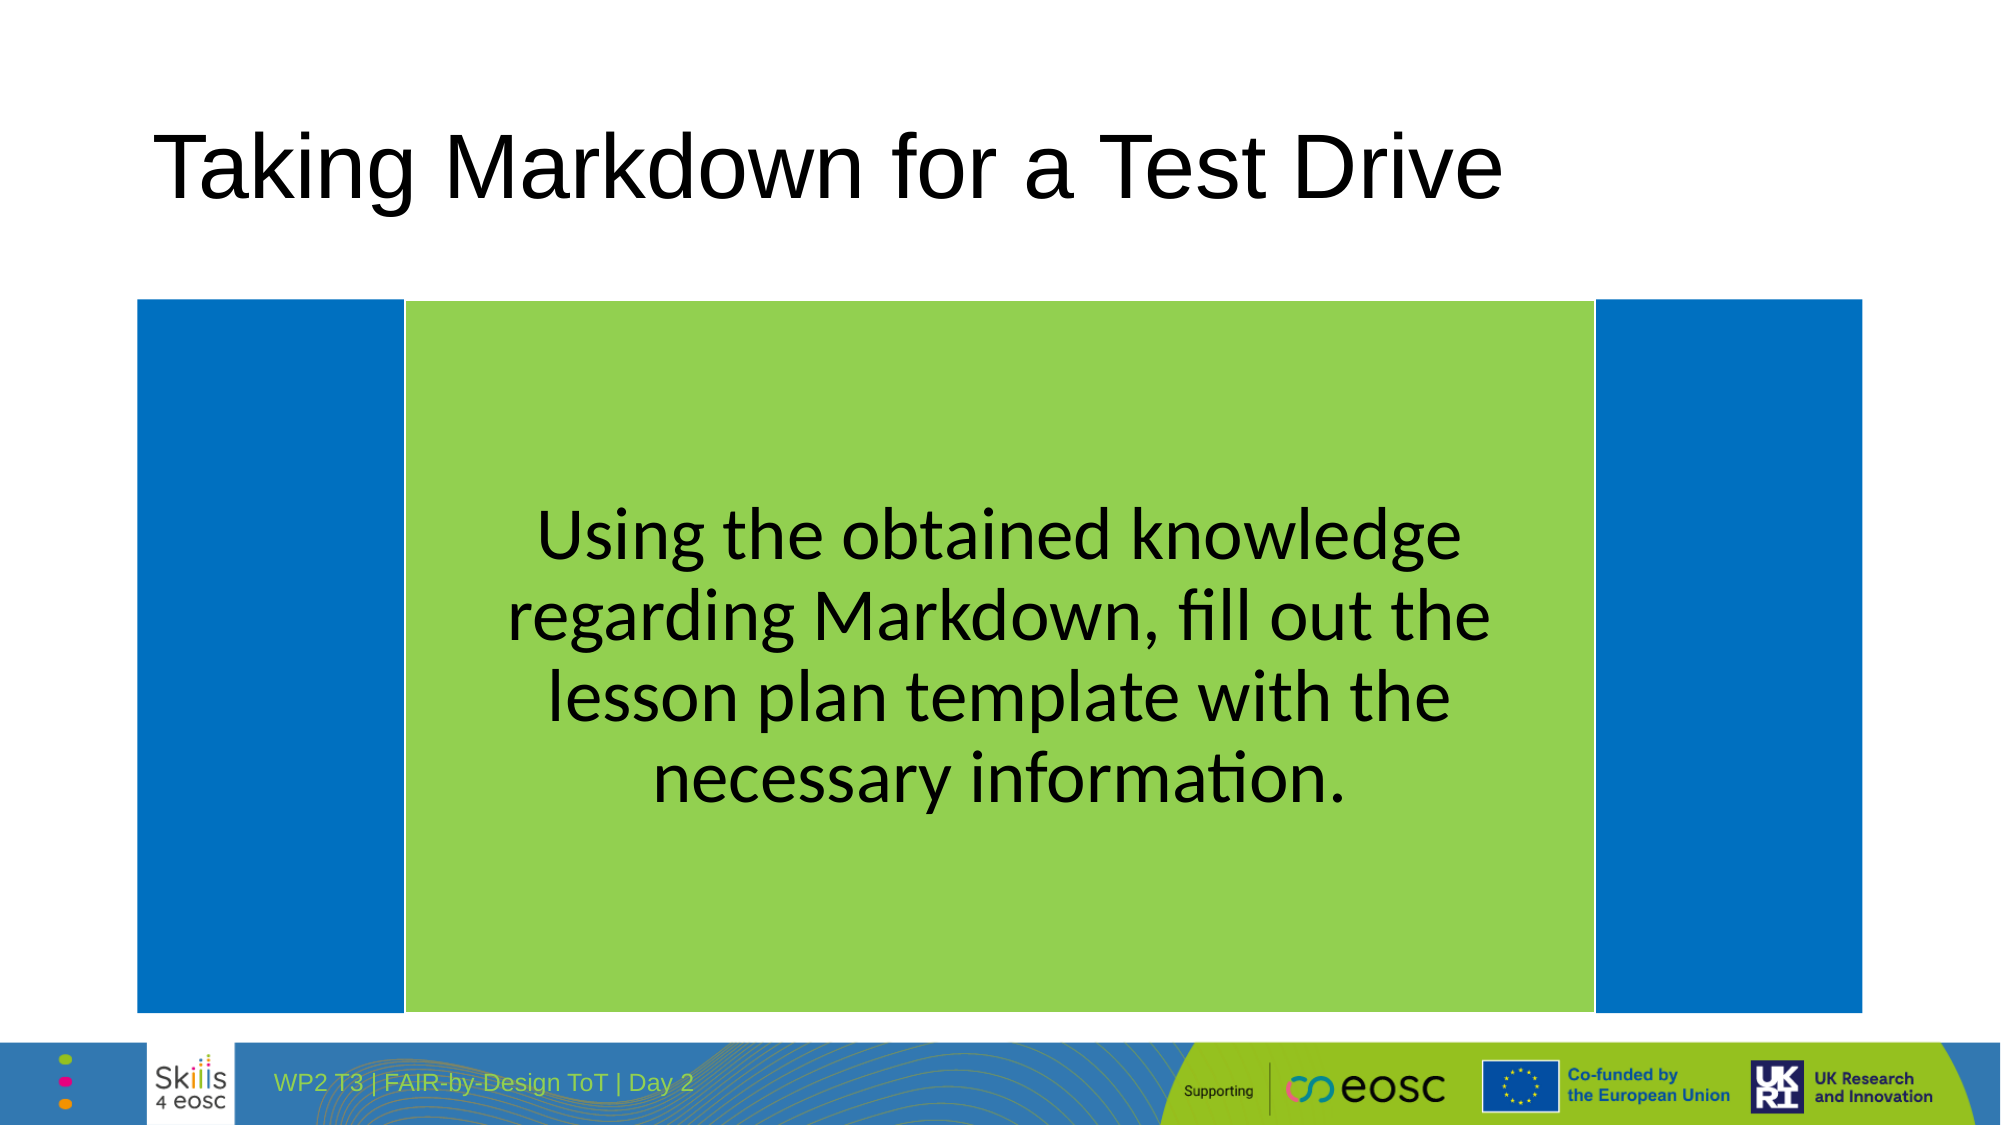

# Taking Markdown for a Test Drive
Using the obtained knowledge regarding Markdown, fill out the lesson plan template with the necessary information.
WP2 T3 | FAIR-by-Design ToT | Day 2